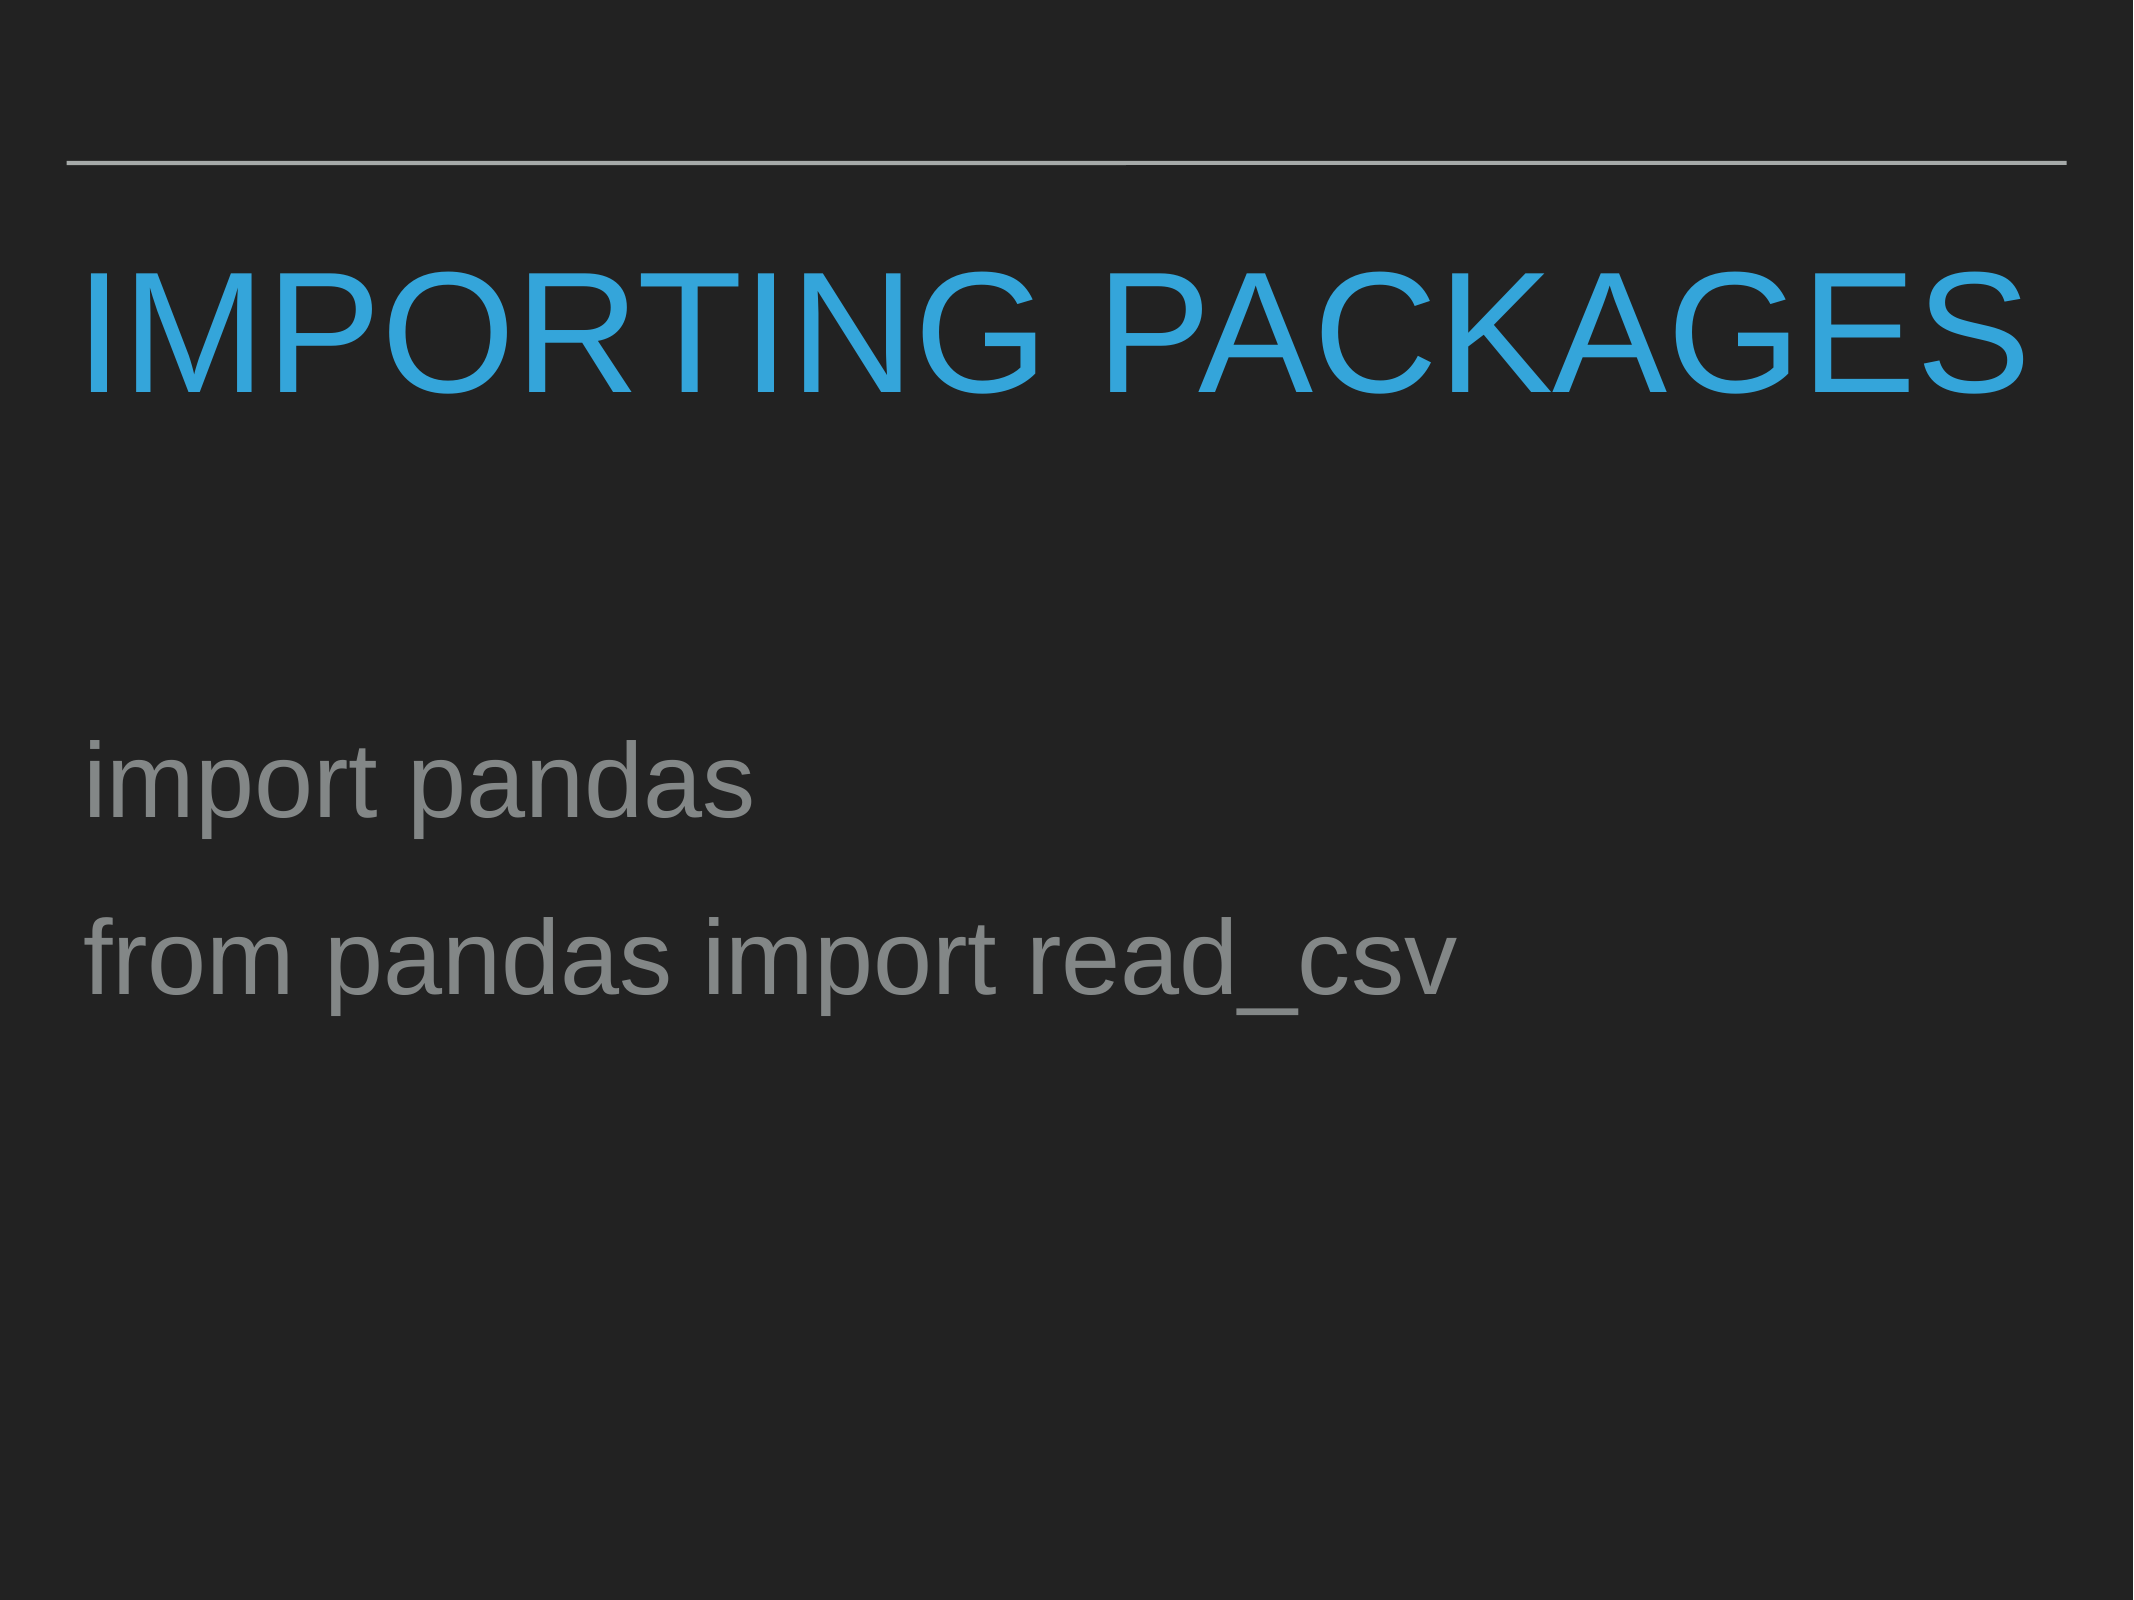

# Importing packages
import pandas
from pandas import read_csv